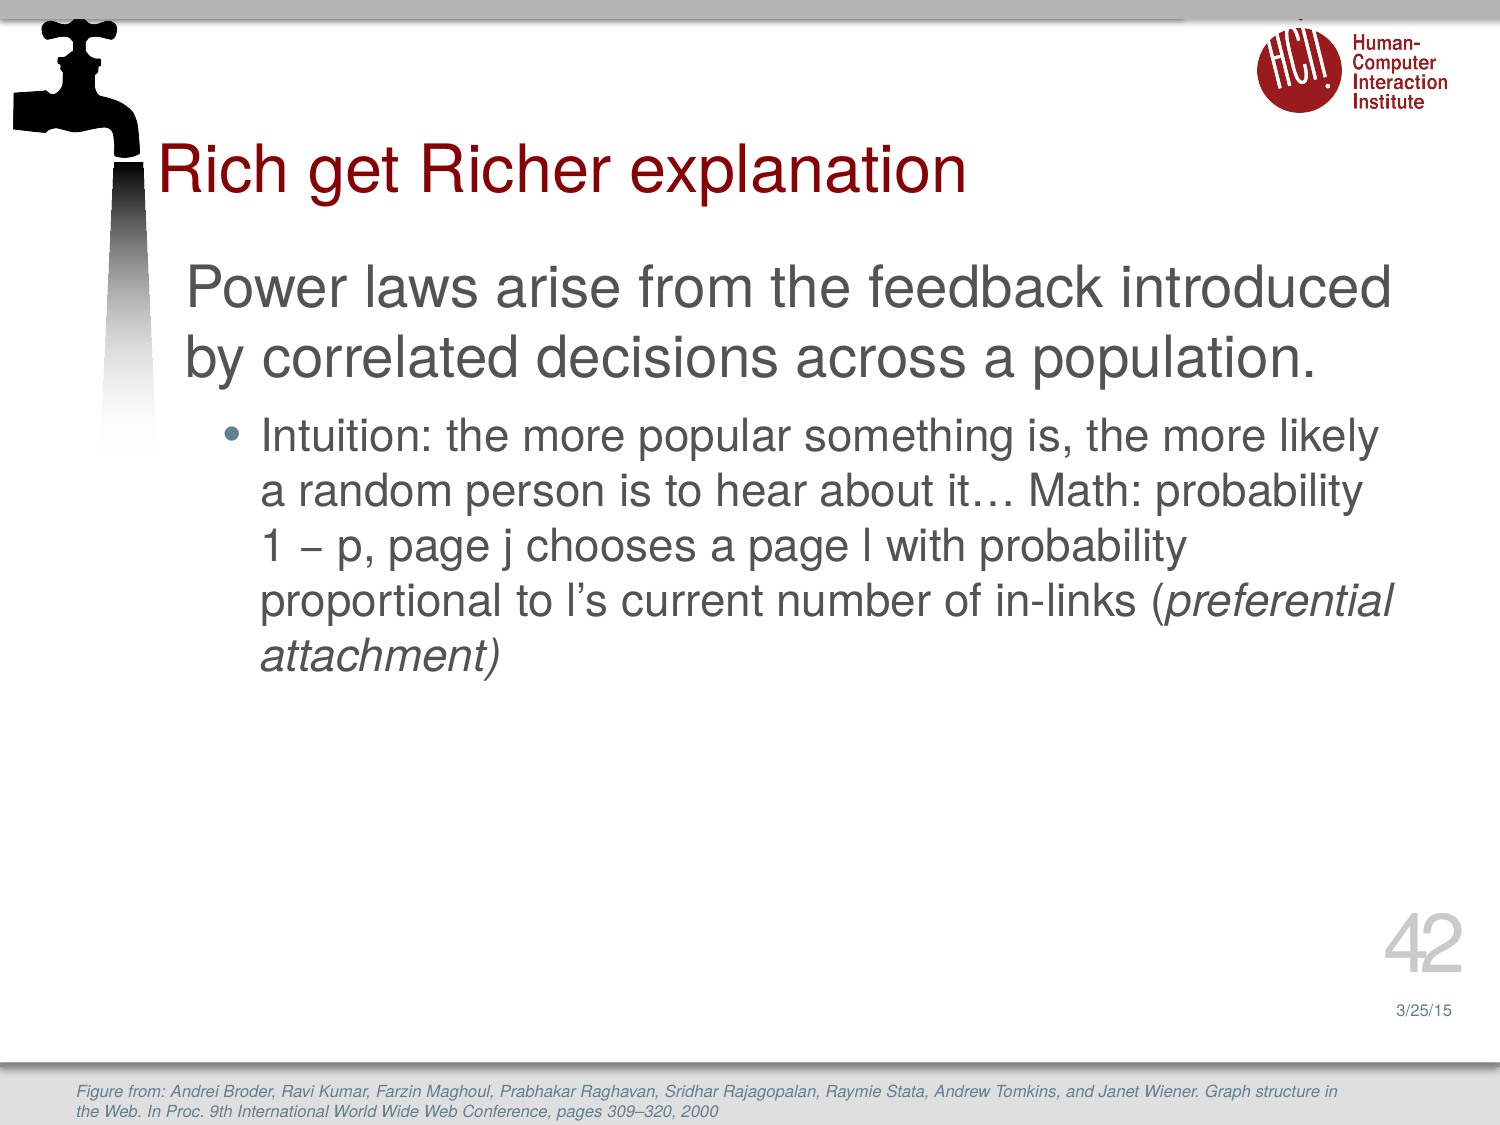

# Rich get Richer explanation
Power laws arise from the feedback introduced by correlated decisions across a population.
Intuition: the more popular something is, the more likely a random person is to hear about it… Math: probability 1 − p, page j chooses a page l with probability proportional to l’s current number of in-links (preferential attachment)
42
3/25/15
Figure from: Andrei Broder, Ravi Kumar, Farzin Maghoul, Prabhakar Raghavan, Sridhar Rajagopalan, Raymie Stata, Andrew Tomkins, and Janet Wiener. Graph structure in the Web. In Proc. 9th International World Wide Web Conference, pages 309–320, 2000